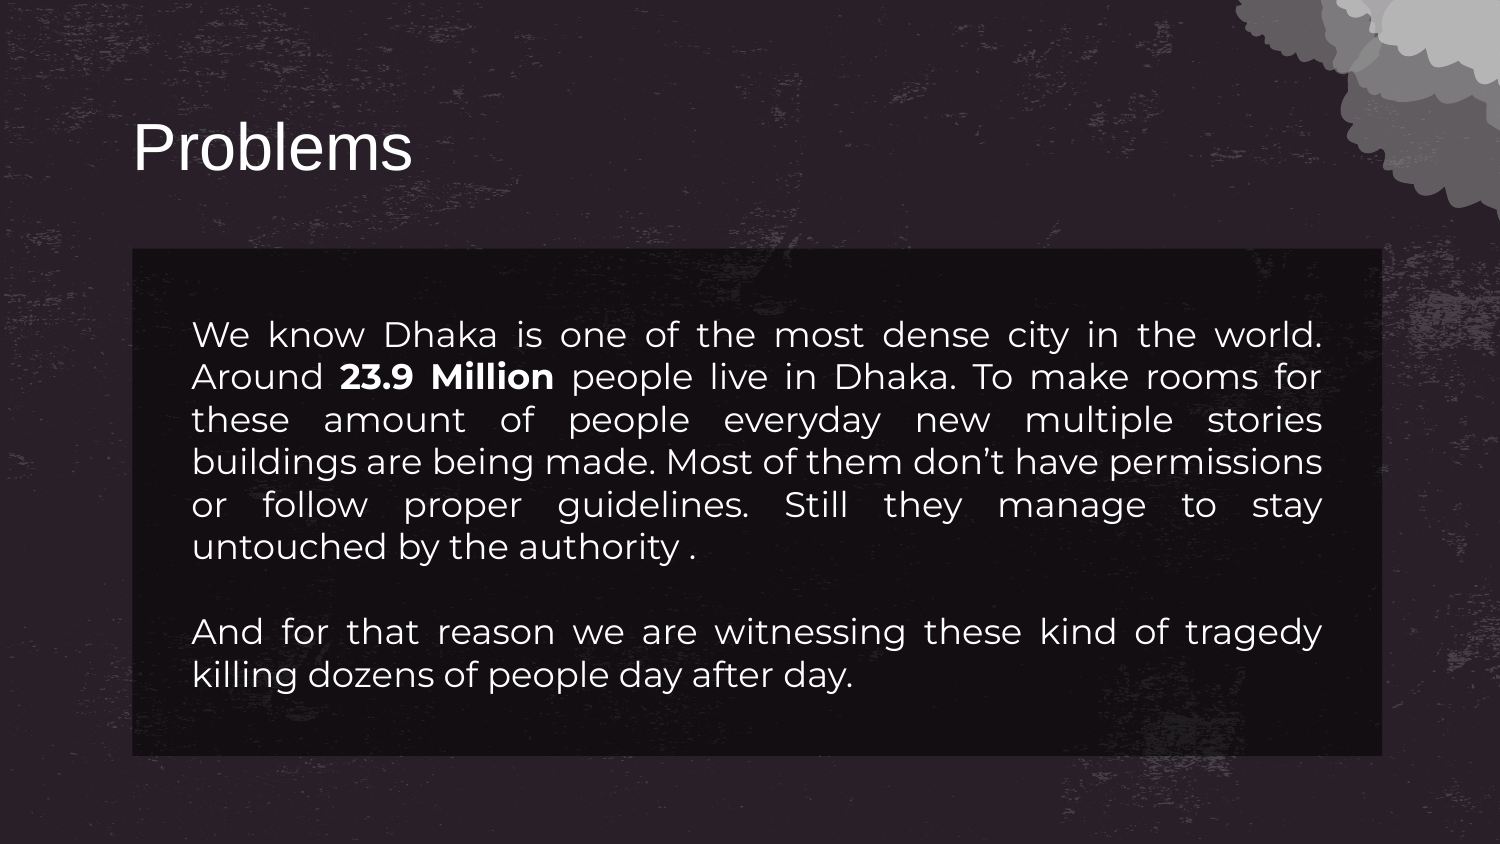

# Problems

We know Dhaka is one of the most dense city in the world. Around 23.9 Million people live in Dhaka. To make rooms for these amount of people everyday new multiple stories buildings are being made. Most of them don’t have permissions or follow proper guidelines. Still they manage to stay untouched by the authority .

And for that reason we are witnessing these kind of tragedy killing dozens of people day after day.